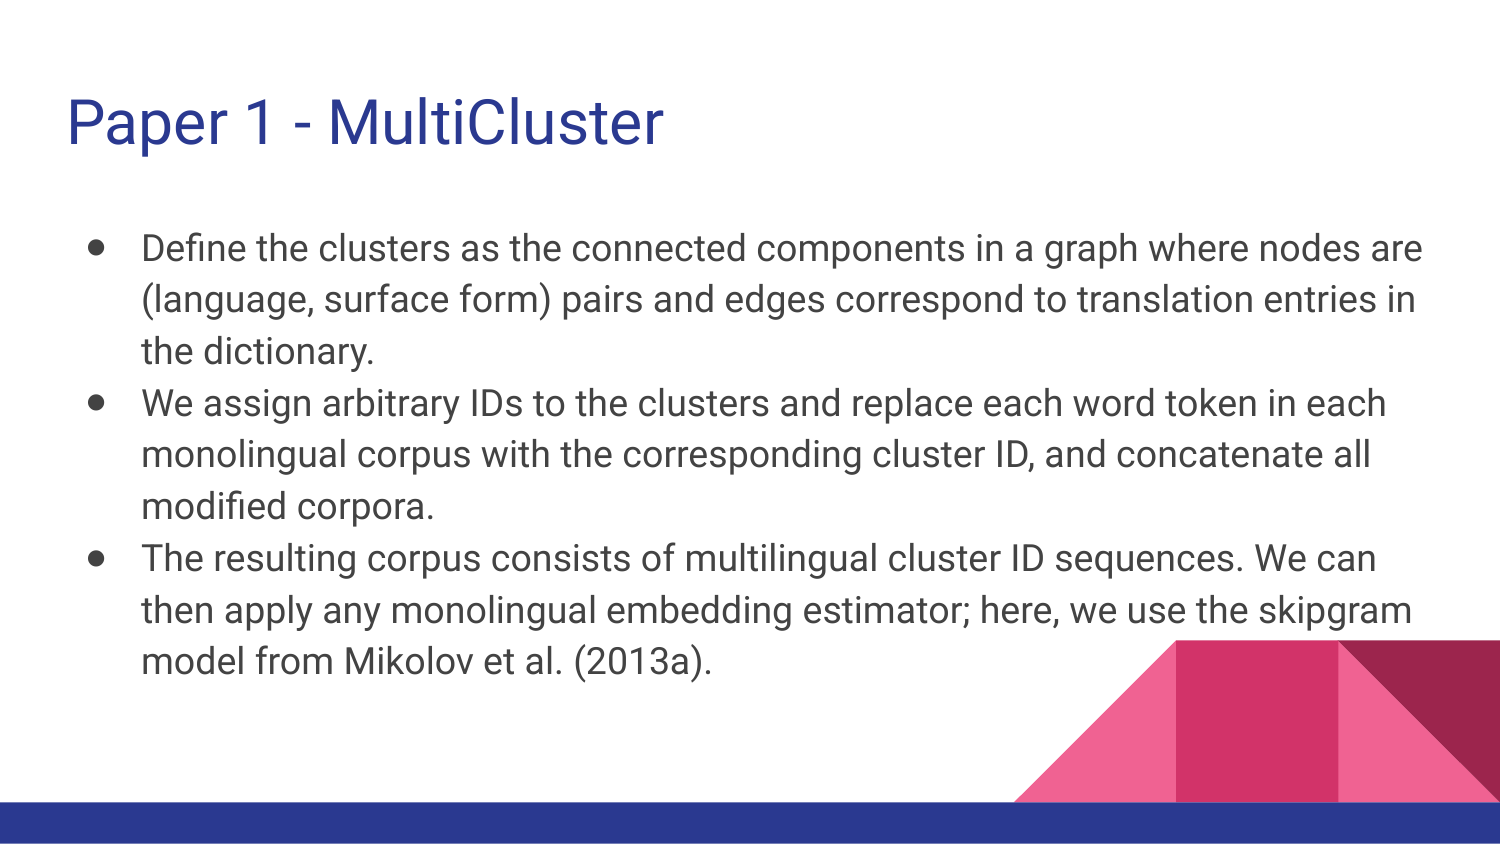

# Paper 1 - MultiCluster
Define the clusters as the connected components in a graph where nodes are (language, surface form) pairs and edges correspond to translation entries in the dictionary.
We assign arbitrary IDs to the clusters and replace each word token in each monolingual corpus with the corresponding cluster ID, and concatenate all modified corpora.
The resulting corpus consists of multilingual cluster ID sequences. We can then apply any monolingual embedding estimator; here, we use the skipgram model from Mikolov et al. (2013a).